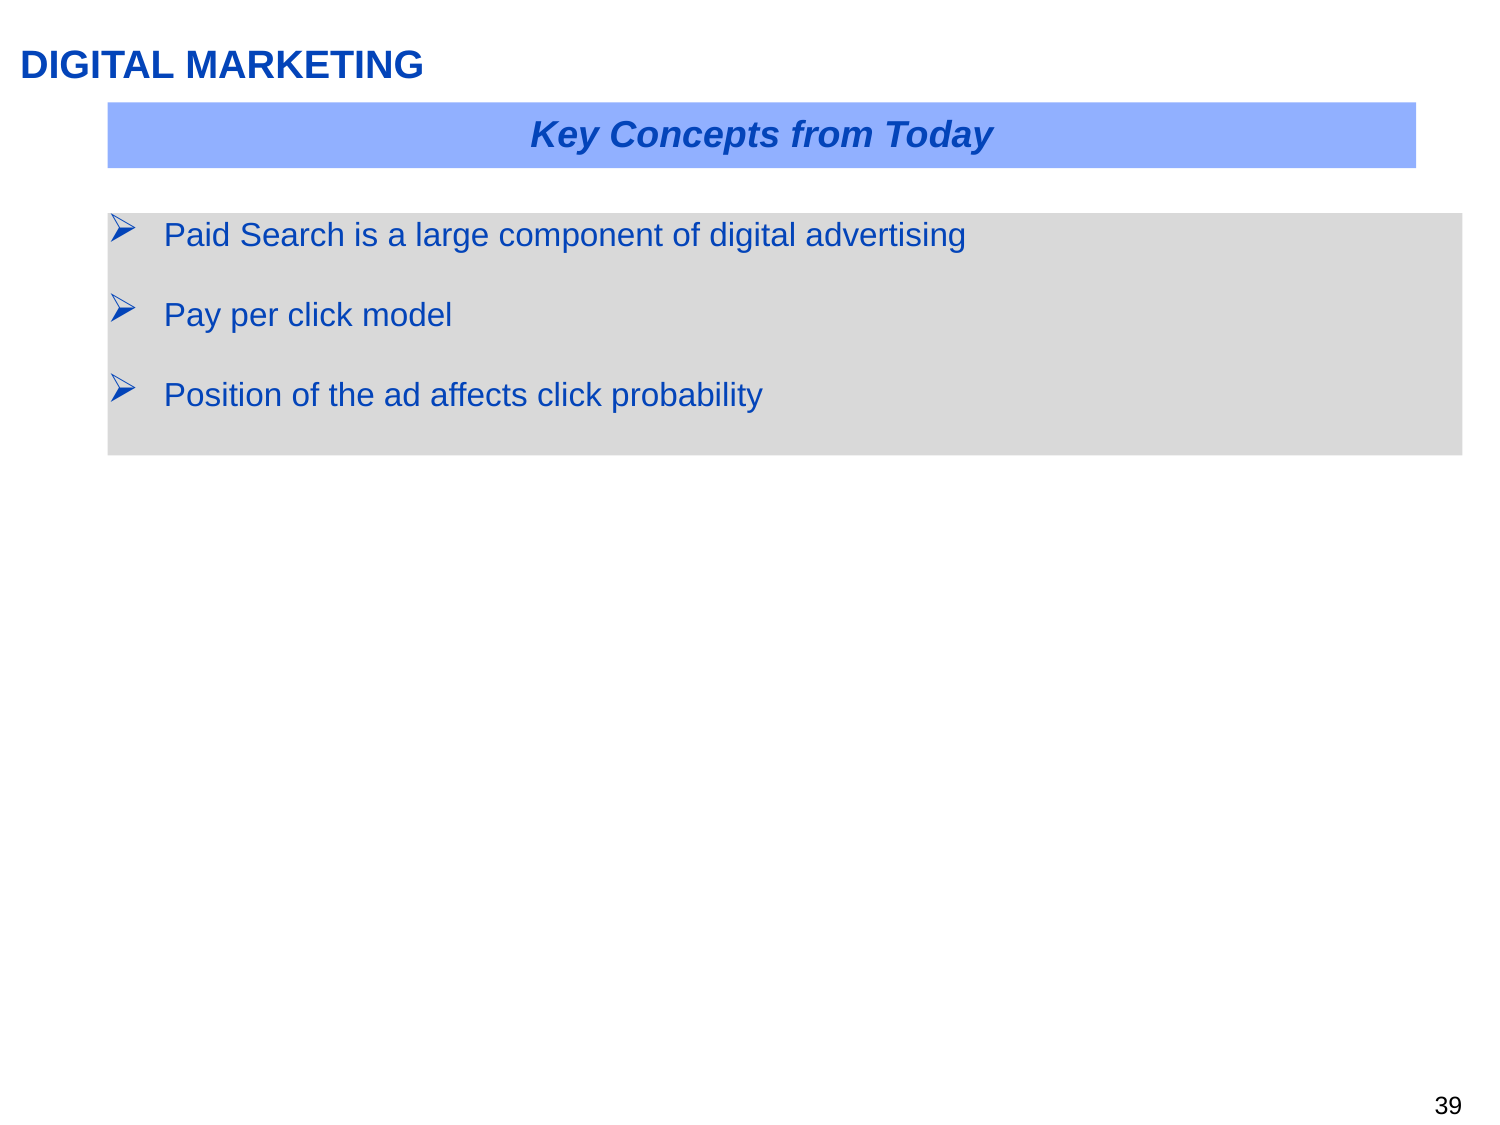

# DIGITAL MARKETING
Key Concepts from Today
Paid Search is a large component of digital advertising

Pay per click model

Position of the ad affects click probability

39